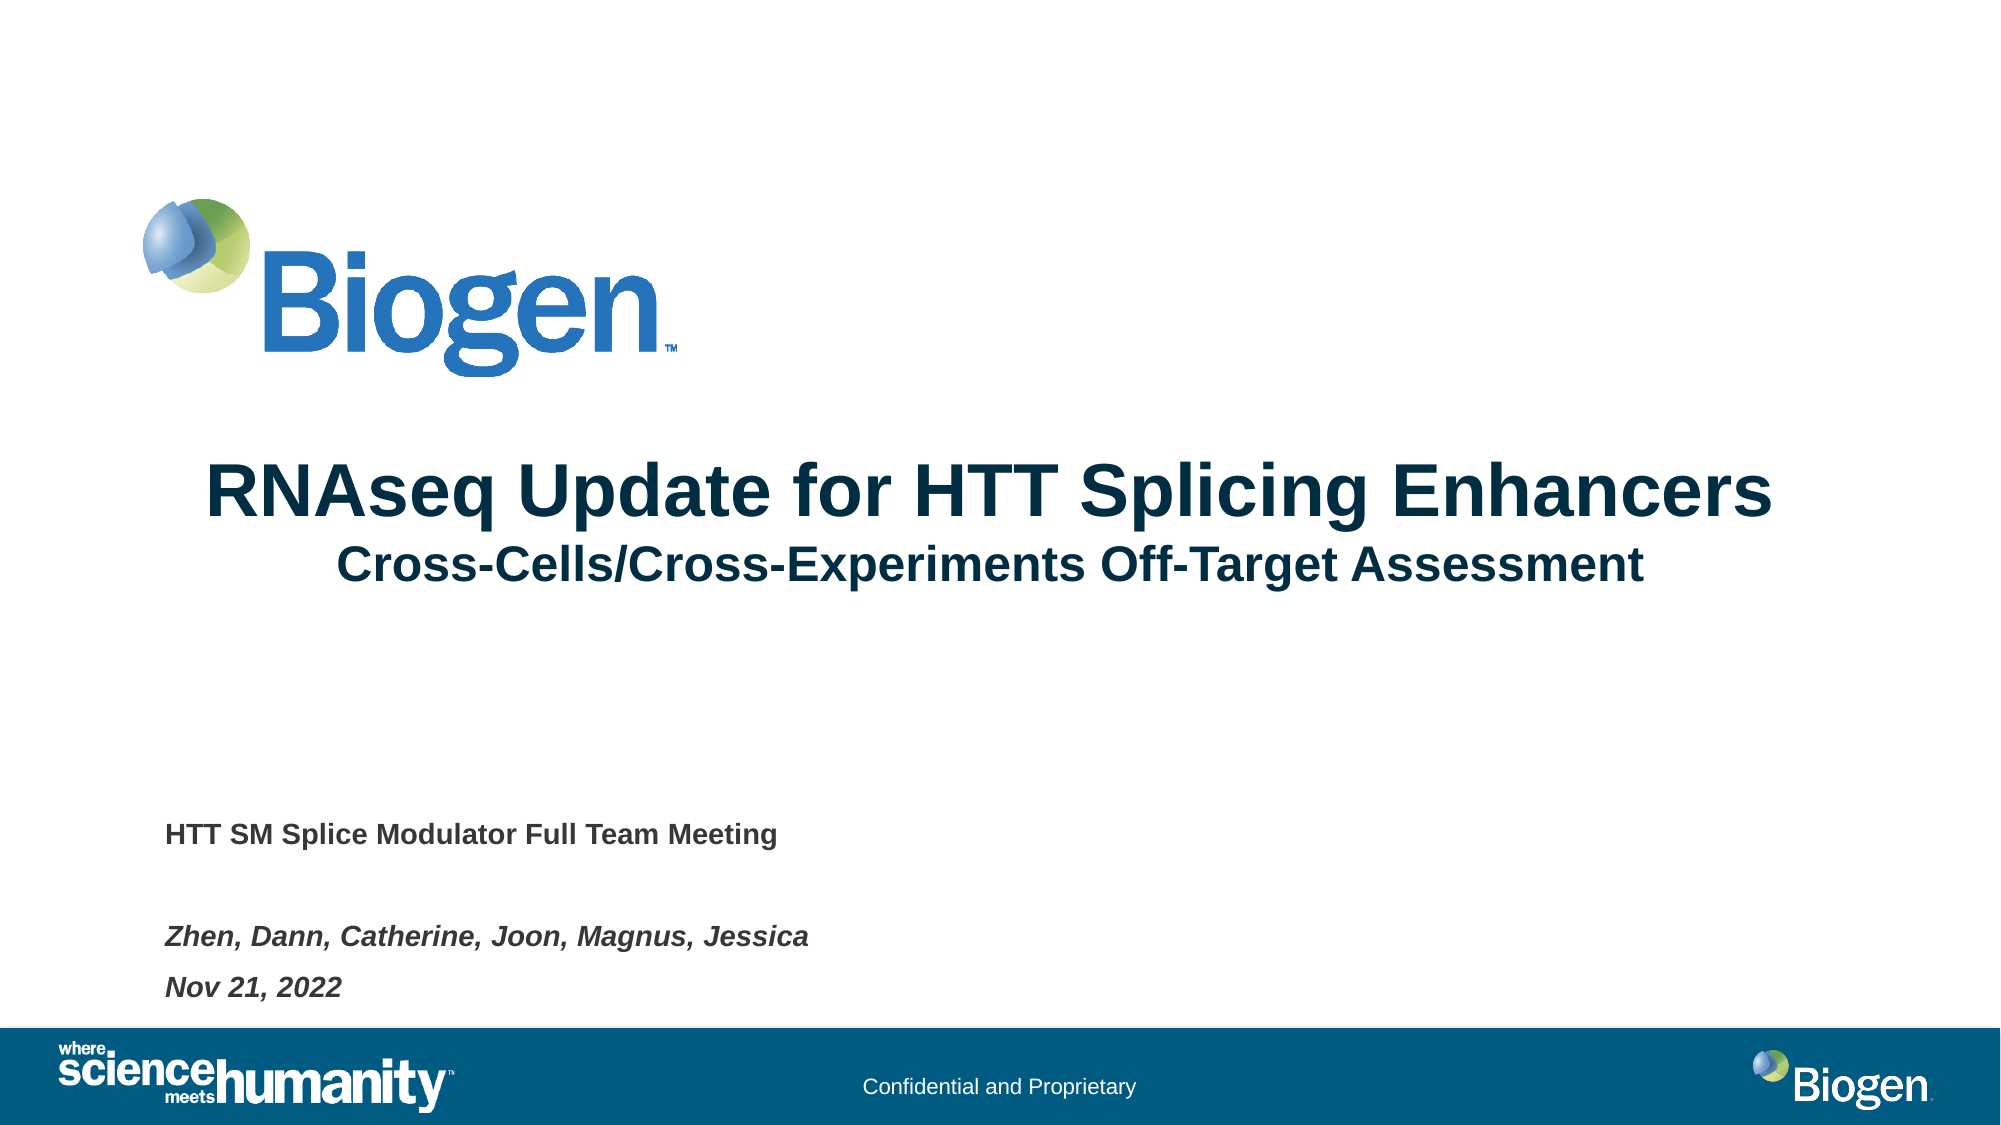

RNAseq Update for HTT Splicing Enhancers
Cross-Cells/Cross-Experiments Off-Target Assessment
HTT SM Splice Modulator Full Team Meeting

Zhen, Dann, Catherine, Joon, Magnus, Jessica
Nov 21, 2022